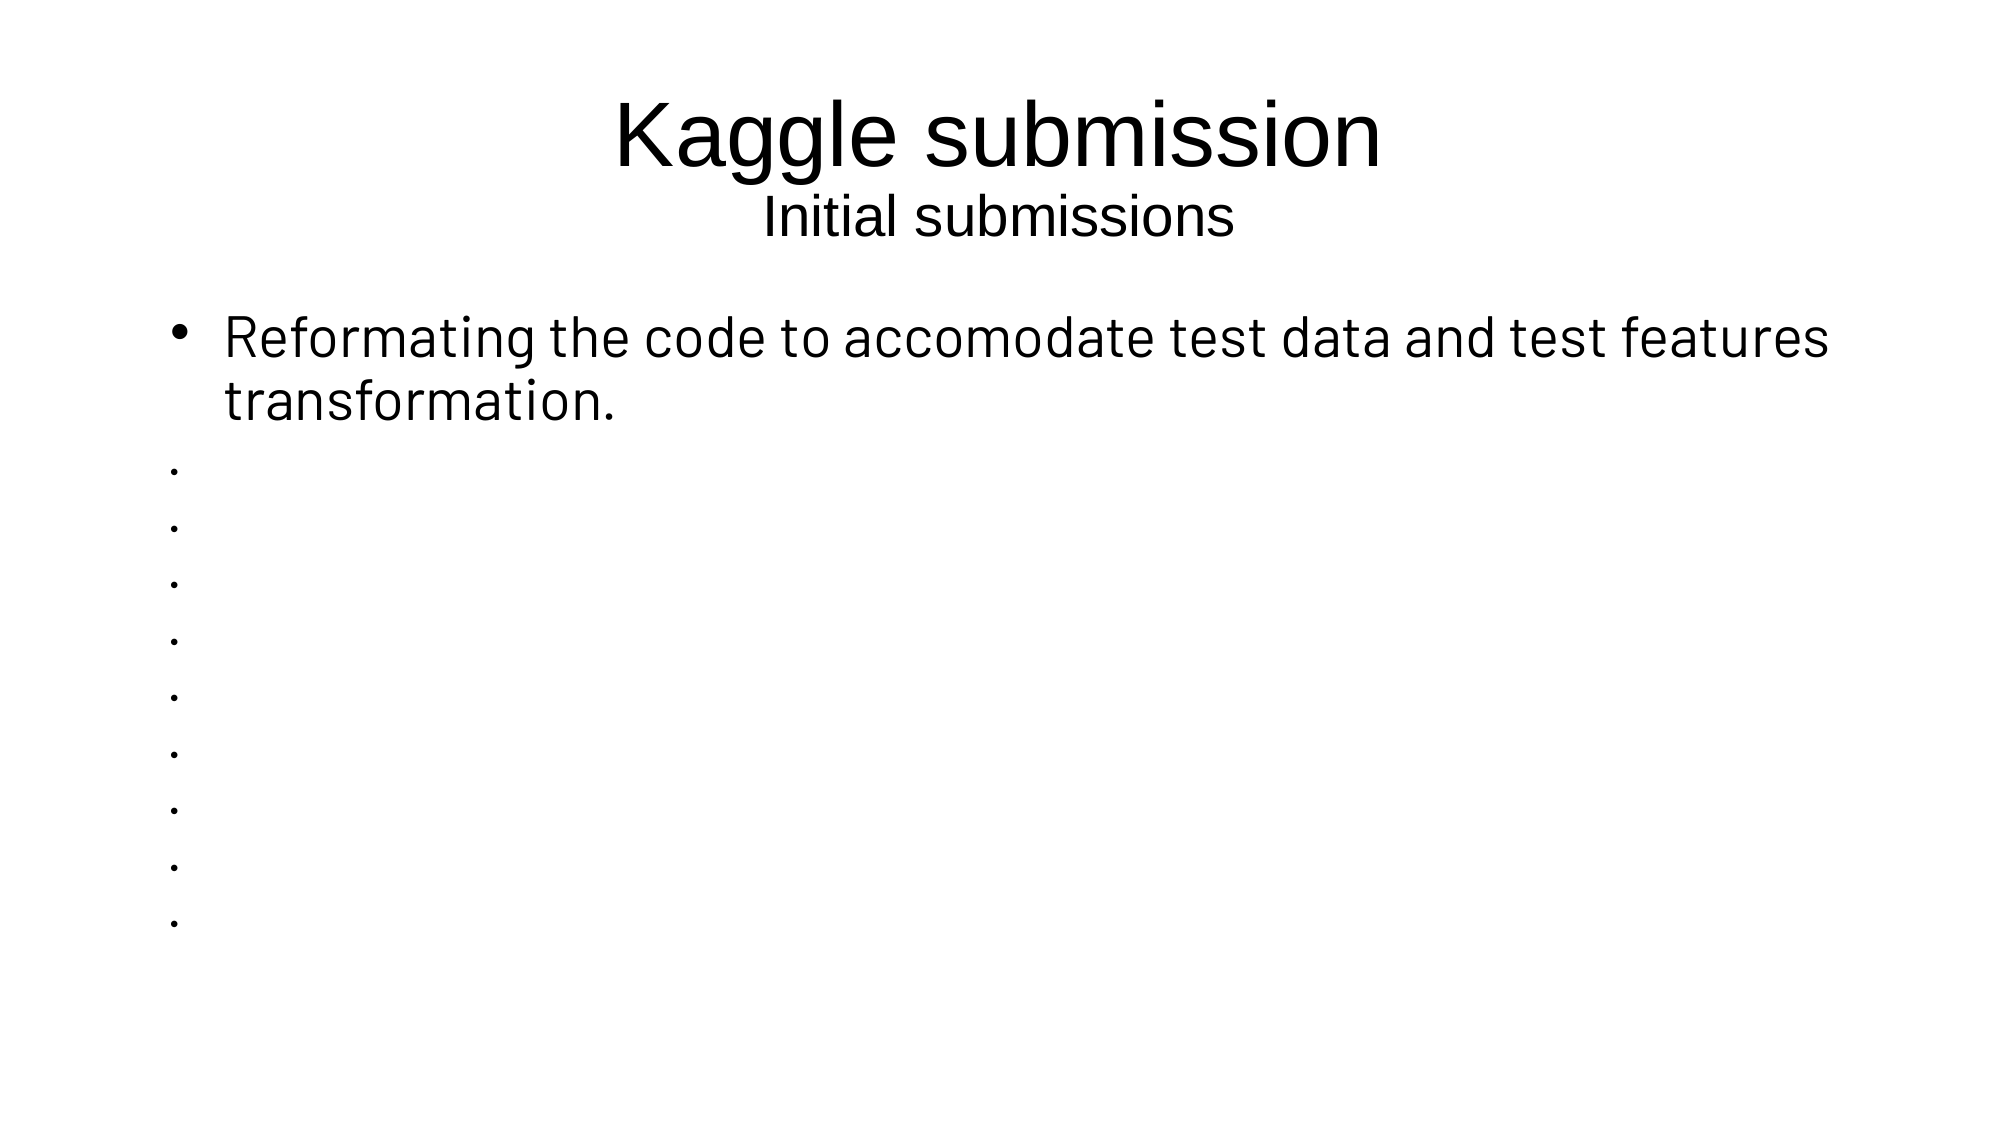

# Kaggle submission Initial submissions
Reformating the code to accomodate test data and test features transformation.